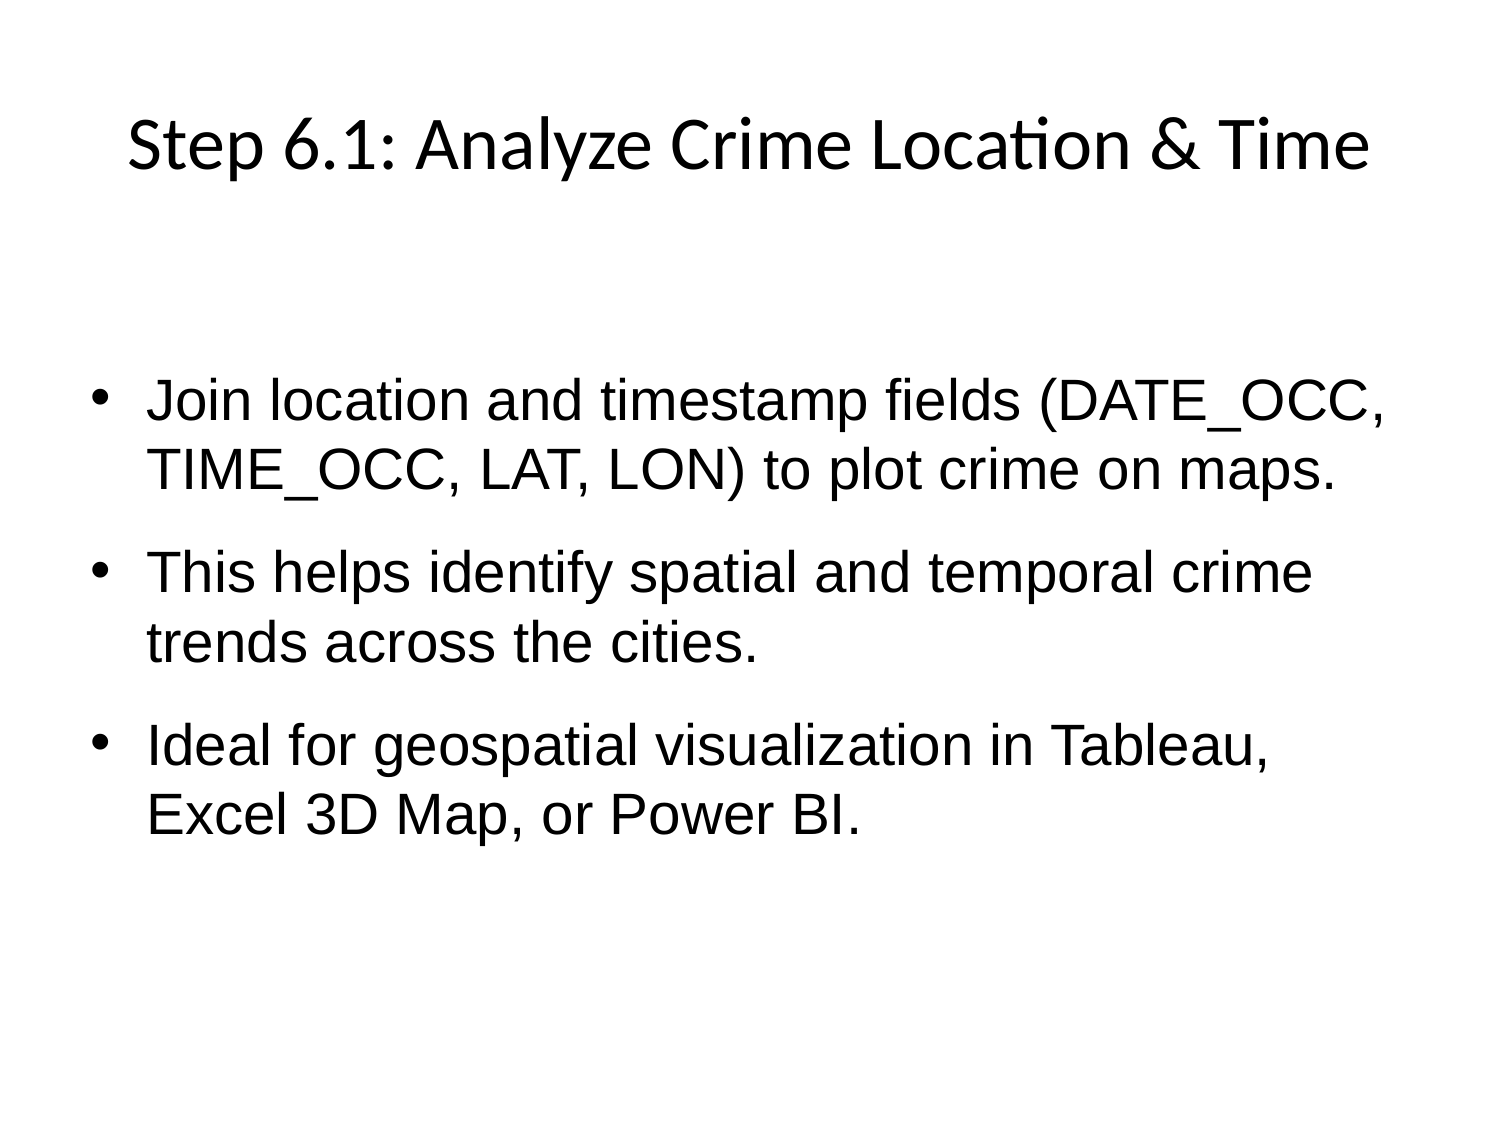

# Step 6.1: Analyze Crime Location & Time

Join location and timestamp fields (DATE_OCC, TIME_OCC, LAT, LON) to plot crime on maps.
This helps identify spatial and temporal crime trends across the cities.
Ideal for geospatial visualization in Tableau, Excel 3D Map, or Power BI.